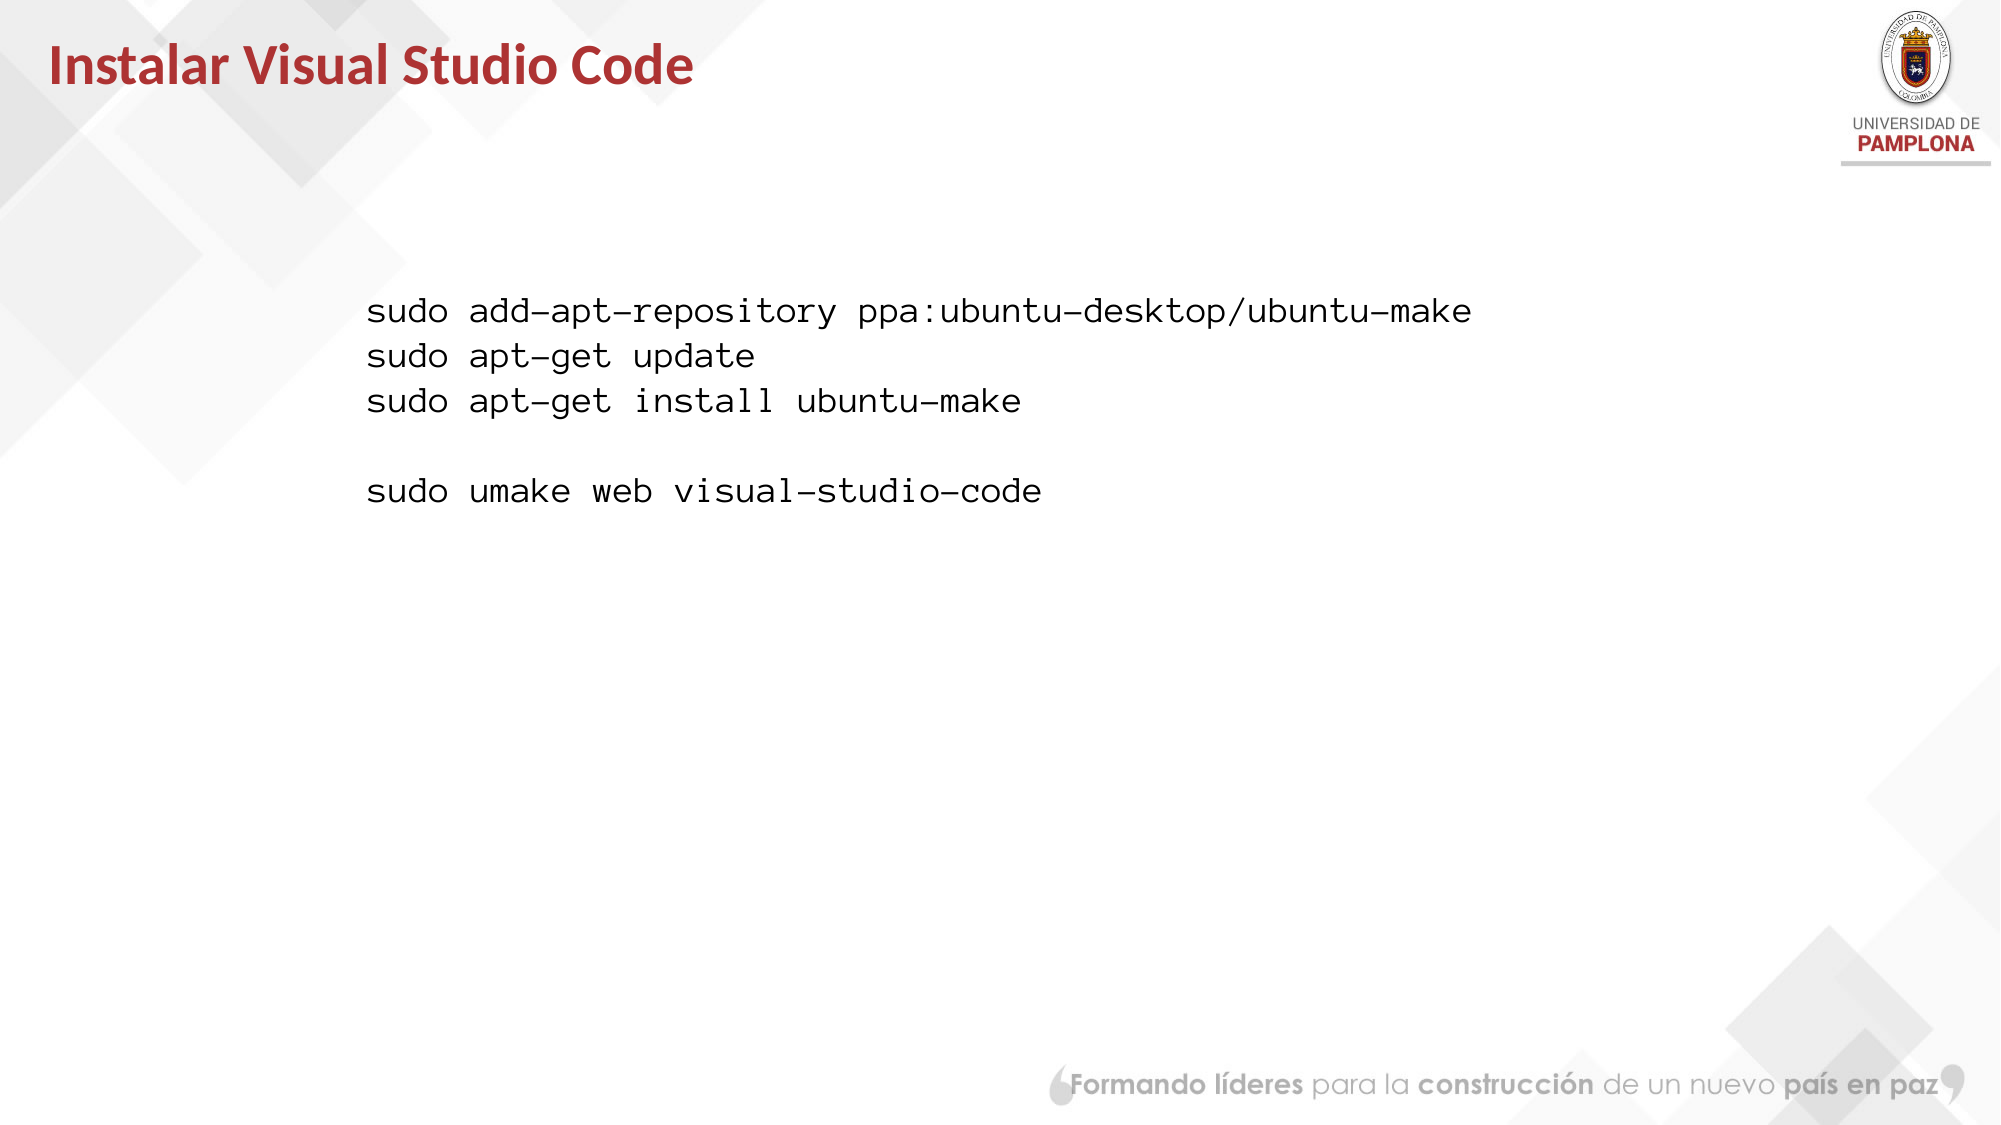

# Instalar Visual Studio Code
sudo add-apt-repository ppa:ubuntu-desktop/ubuntu-make
sudo apt-get update
sudo apt-get install ubuntu-make

sudo umake web visual-studio-code